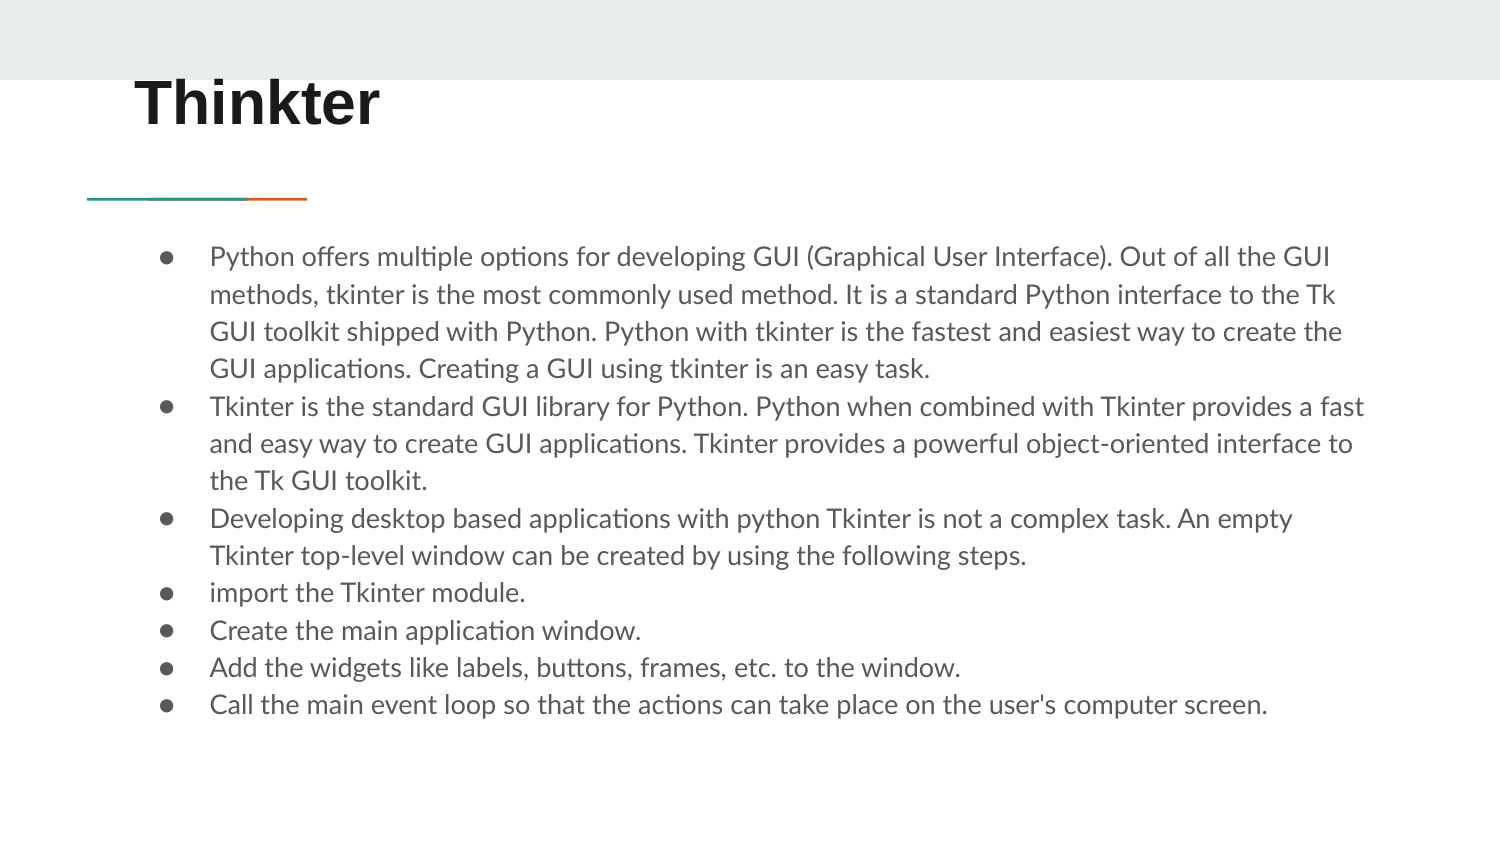

# Thinkter
Python offers multiple options for developing GUI (Graphical User Interface). Out of all the GUI methods, tkinter is the most commonly used method. It is a standard Python interface to the Tk GUI toolkit shipped with Python. Python with tkinter is the fastest and easiest way to create the GUI applications. Creating a GUI using tkinter is an easy task.
Tkinter is the standard GUI library for Python. Python when combined with Tkinter provides a fast and easy way to create GUI applications. Tkinter provides a powerful object-oriented interface to the Tk GUI toolkit.
Developing desktop based applications with python Tkinter is not a complex task. An empty Tkinter top-level window can be created by using the following steps.
import the Tkinter module.
Create the main application window.
Add the widgets like labels, buttons, frames, etc. to the window.
Call the main event loop so that the actions can take place on the user's computer screen.